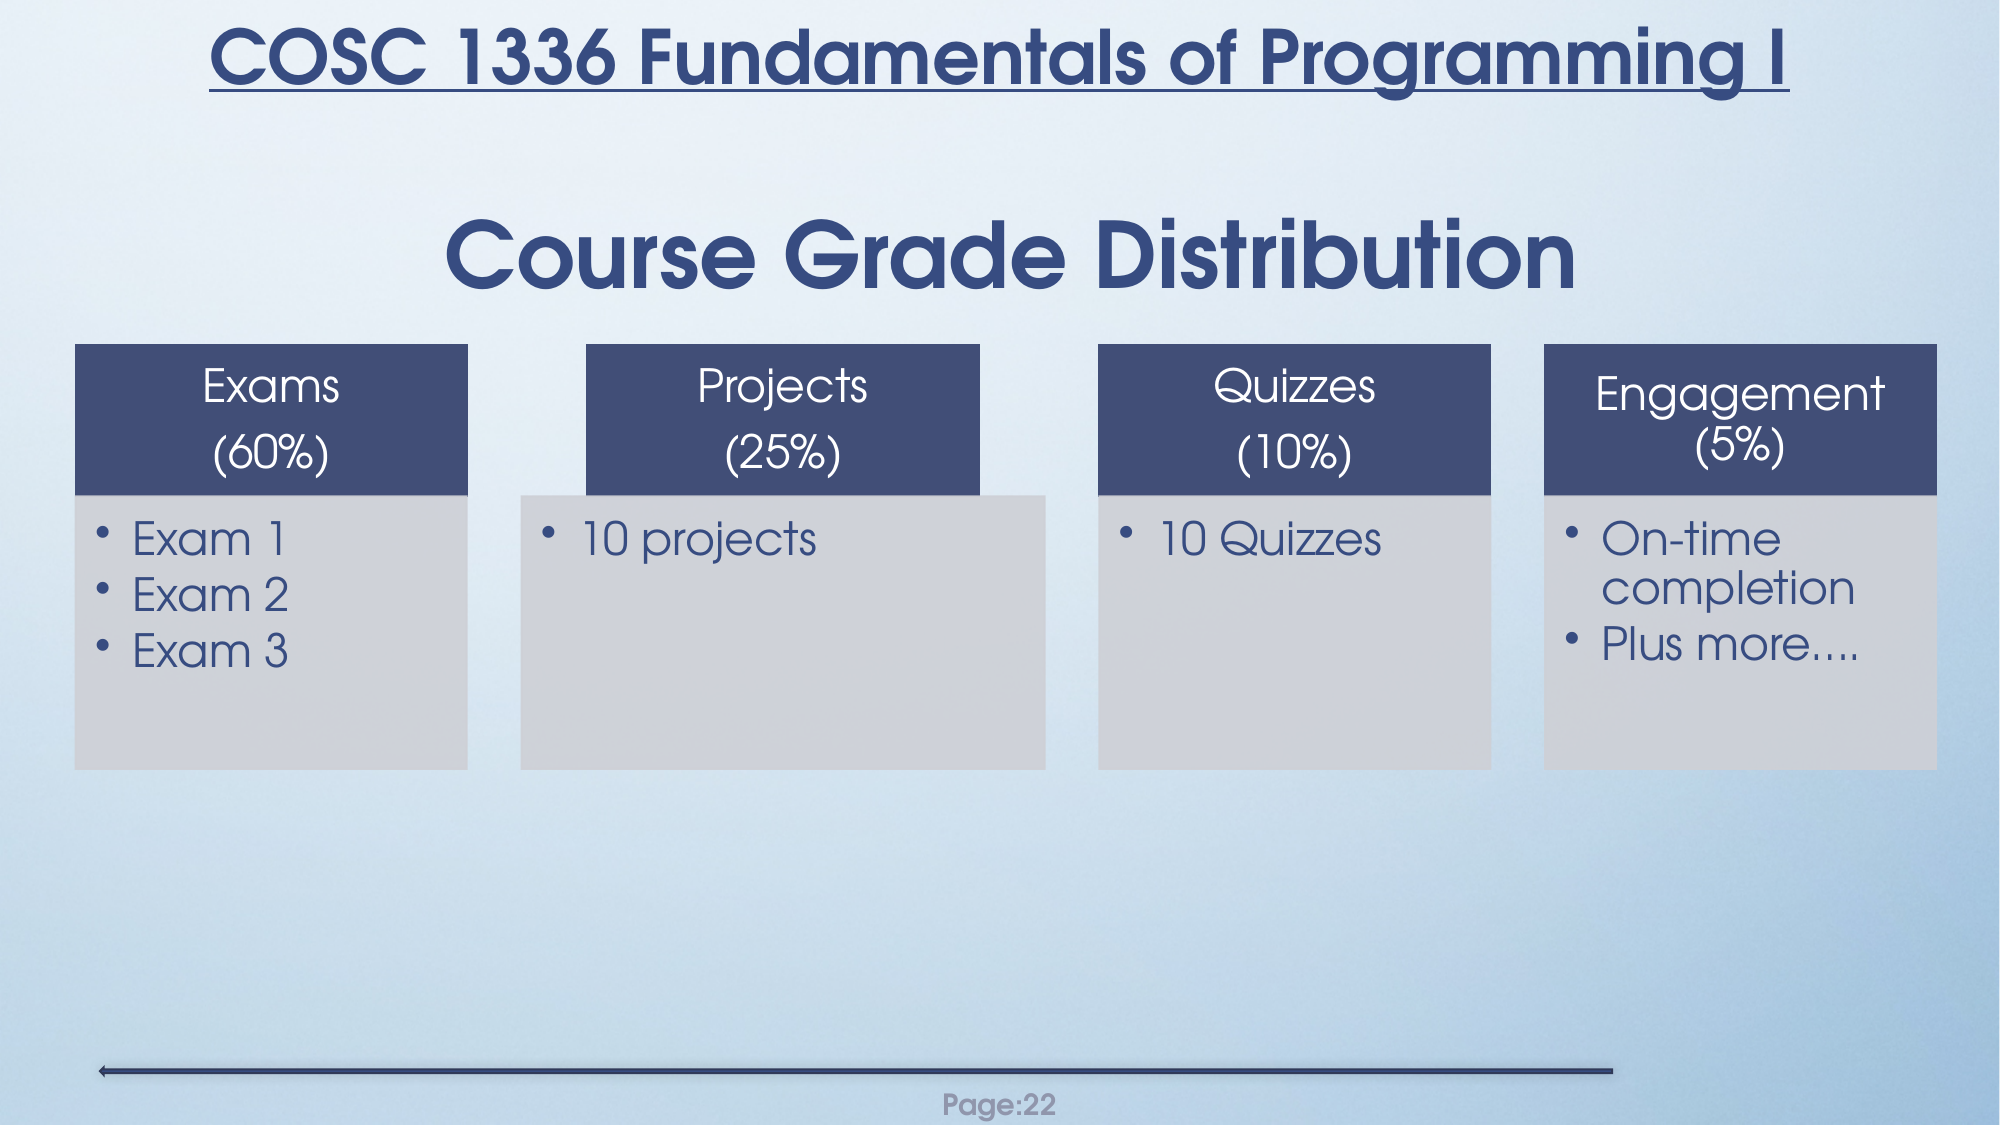

COSC 1336 Fundamentals of Programming I
Exams
(60%)
Exam 1
Exam 2
Exam 3
Projects
(25%)
10 projects
Quizzes
(10%)
10 Quizzes
Engagement (5%)
On-time completion
Plus more….

# Course Grade Distribution